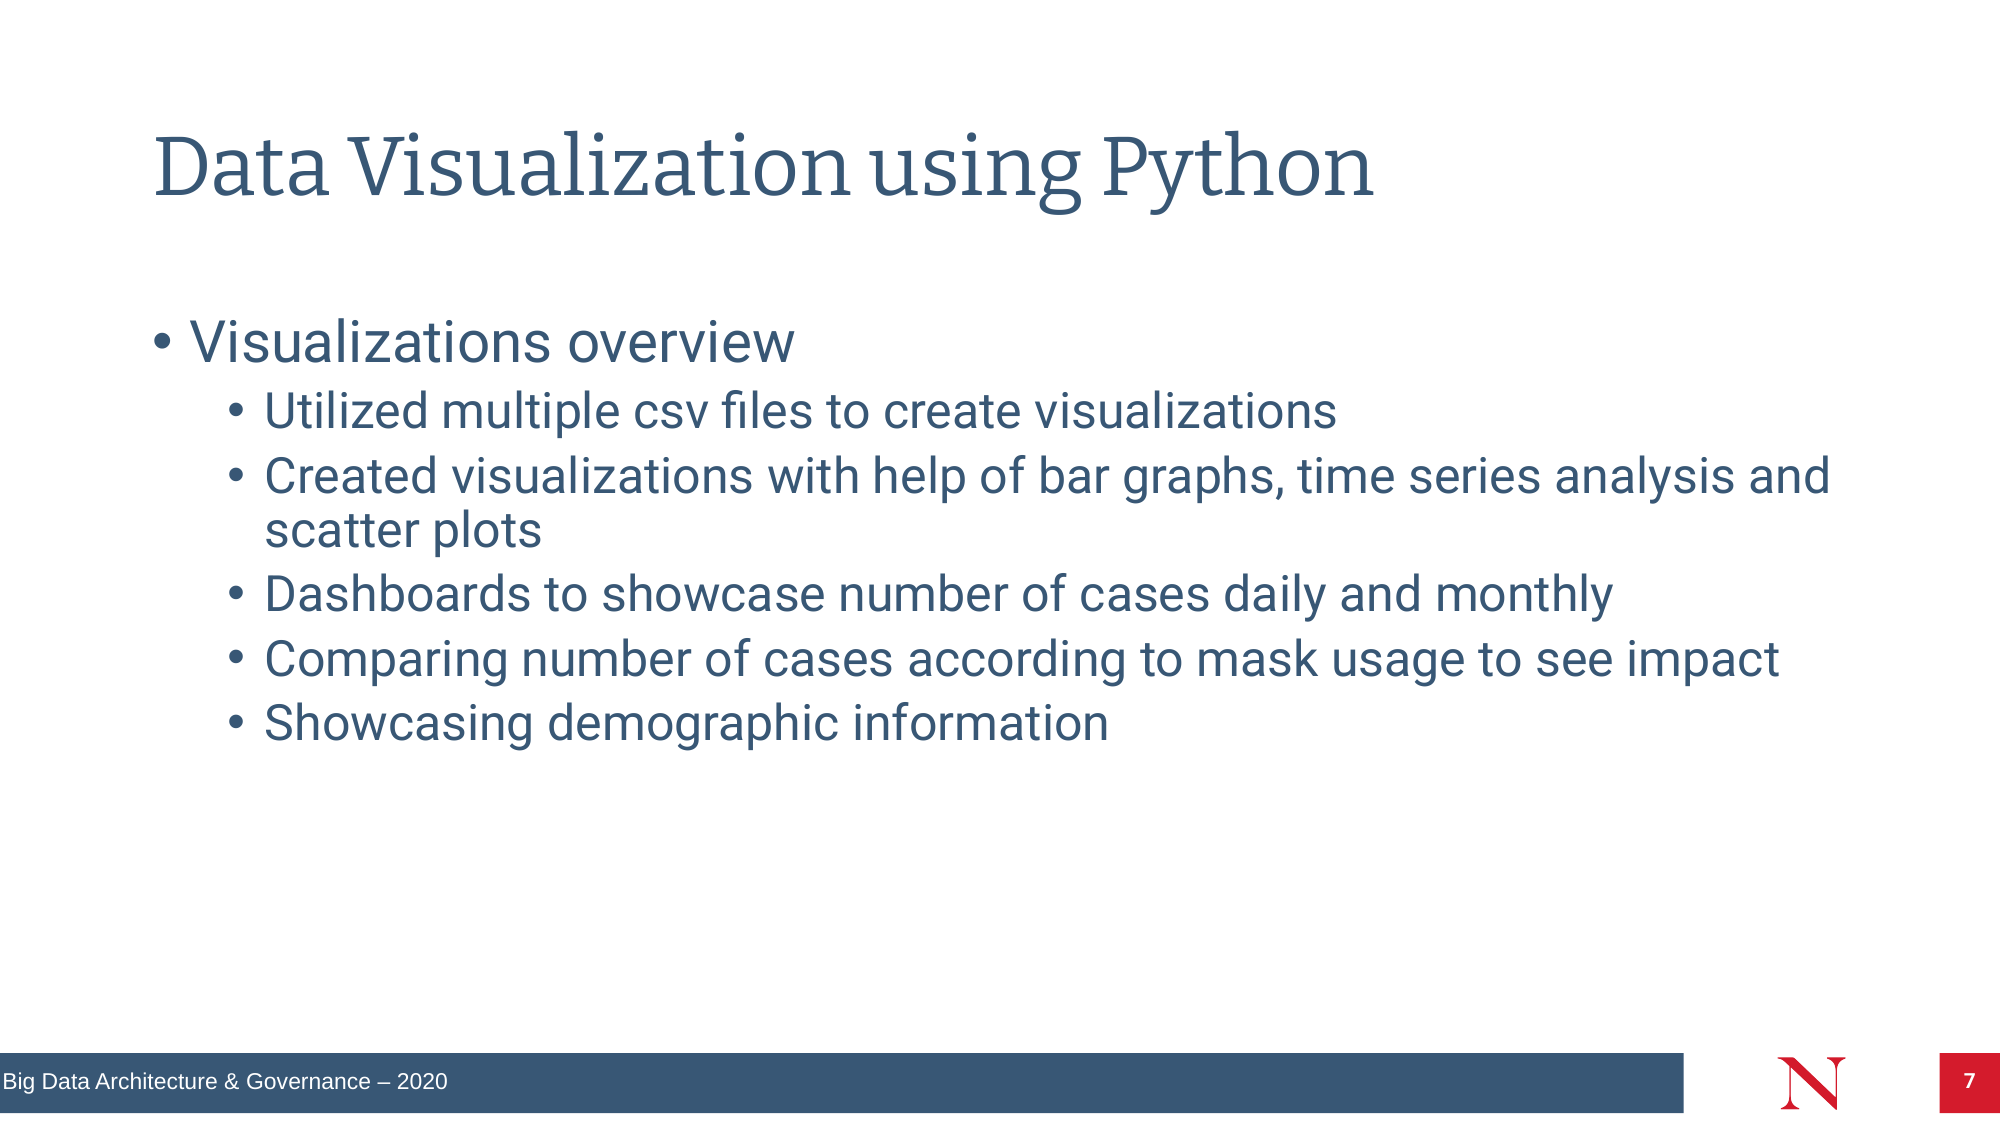

# Data Visualization using Python
Visualizations overview
Utilized multiple csv files to create visualizations
Created visualizations with help of bar graphs, time series analysis and scatter plots
Dashboards to showcase number of cases daily and monthly
Comparing number of cases according to mask usage to see impact
Showcasing demographic information